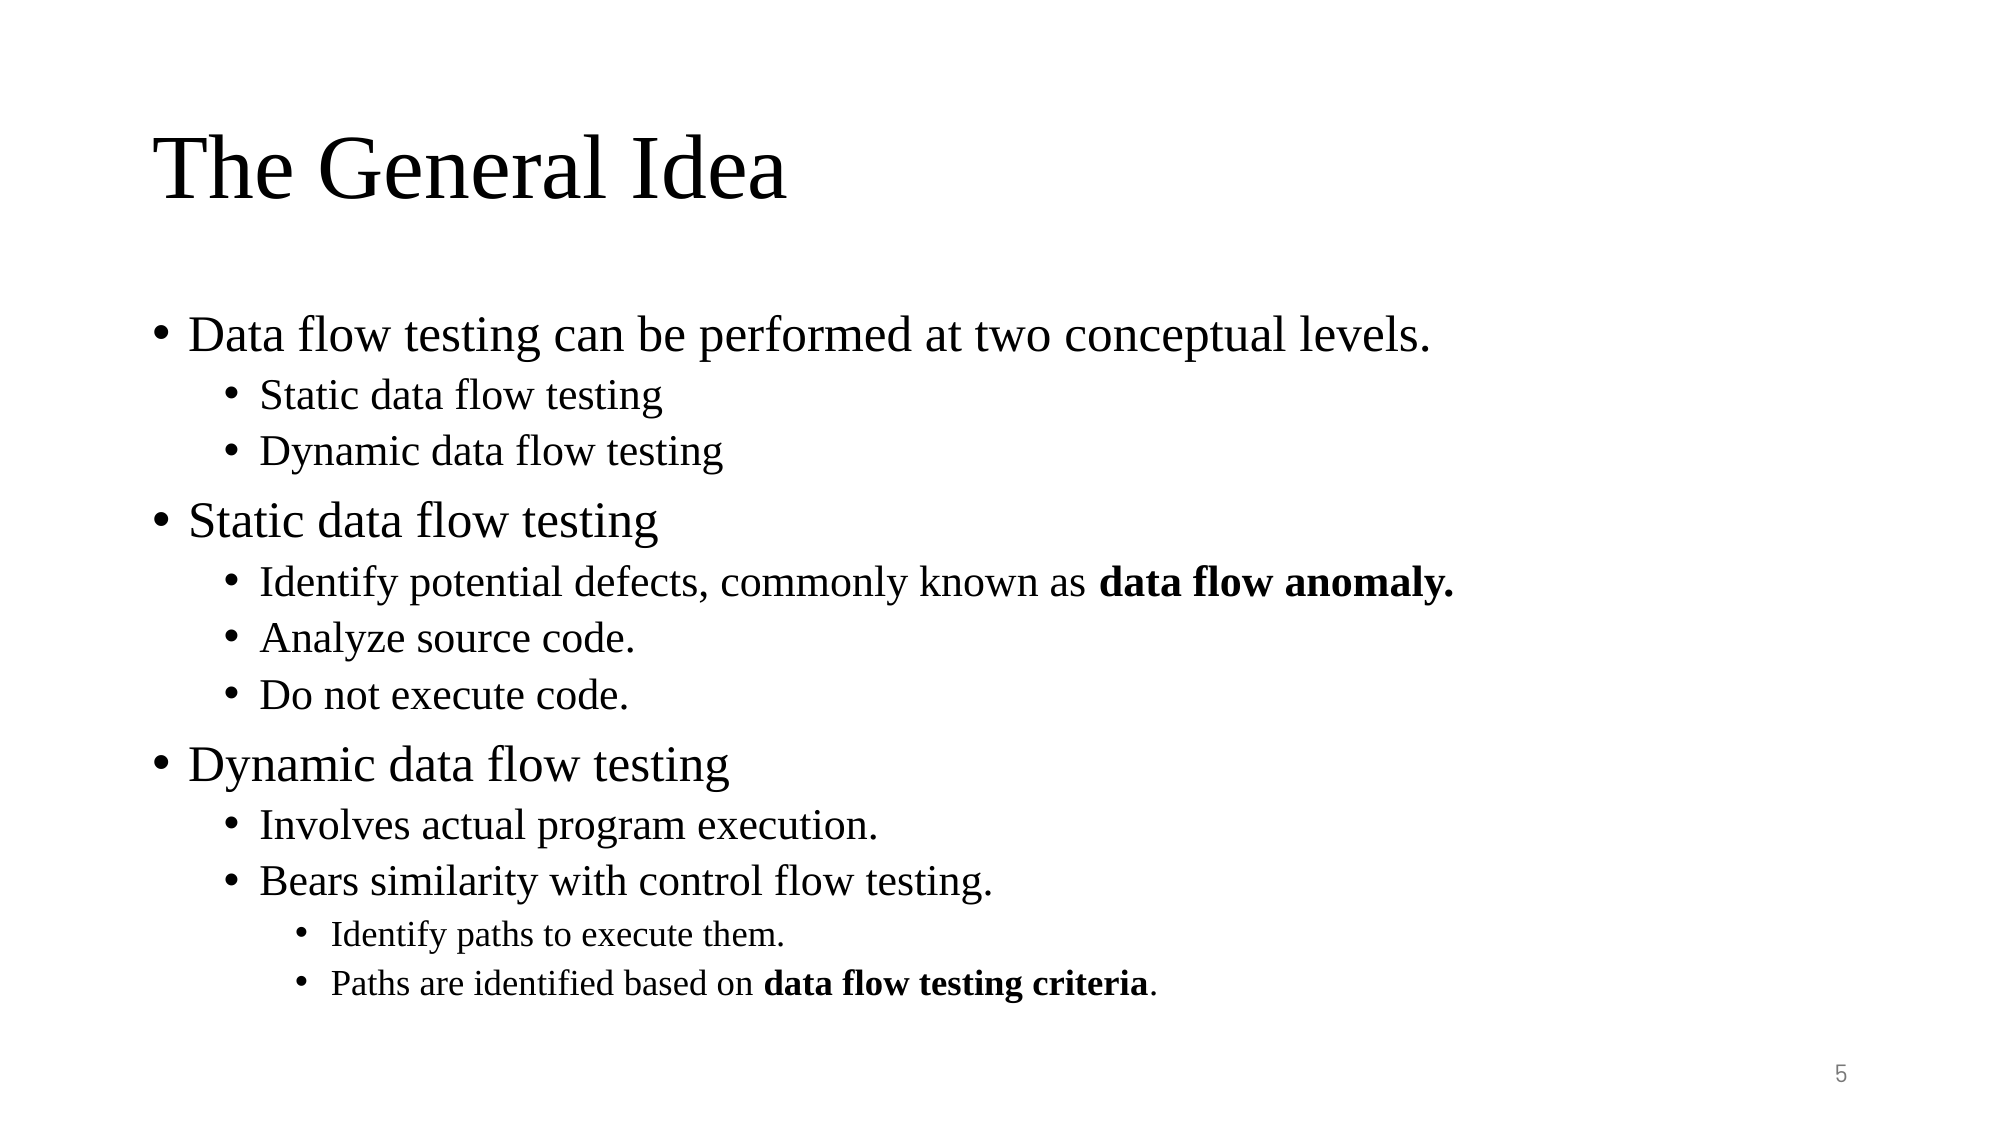

# The General Idea
Data flow testing can be performed at two conceptual levels.
Static data flow testing
Dynamic data flow testing
Static data flow testing
Identify potential defects, commonly known as data flow anomaly.
Analyze source code.
Do not execute code.
Dynamic data flow testing
Involves actual program execution.
Bears similarity with control flow testing.
Identify paths to execute them.
Paths are identified based on data flow testing criteria.
5